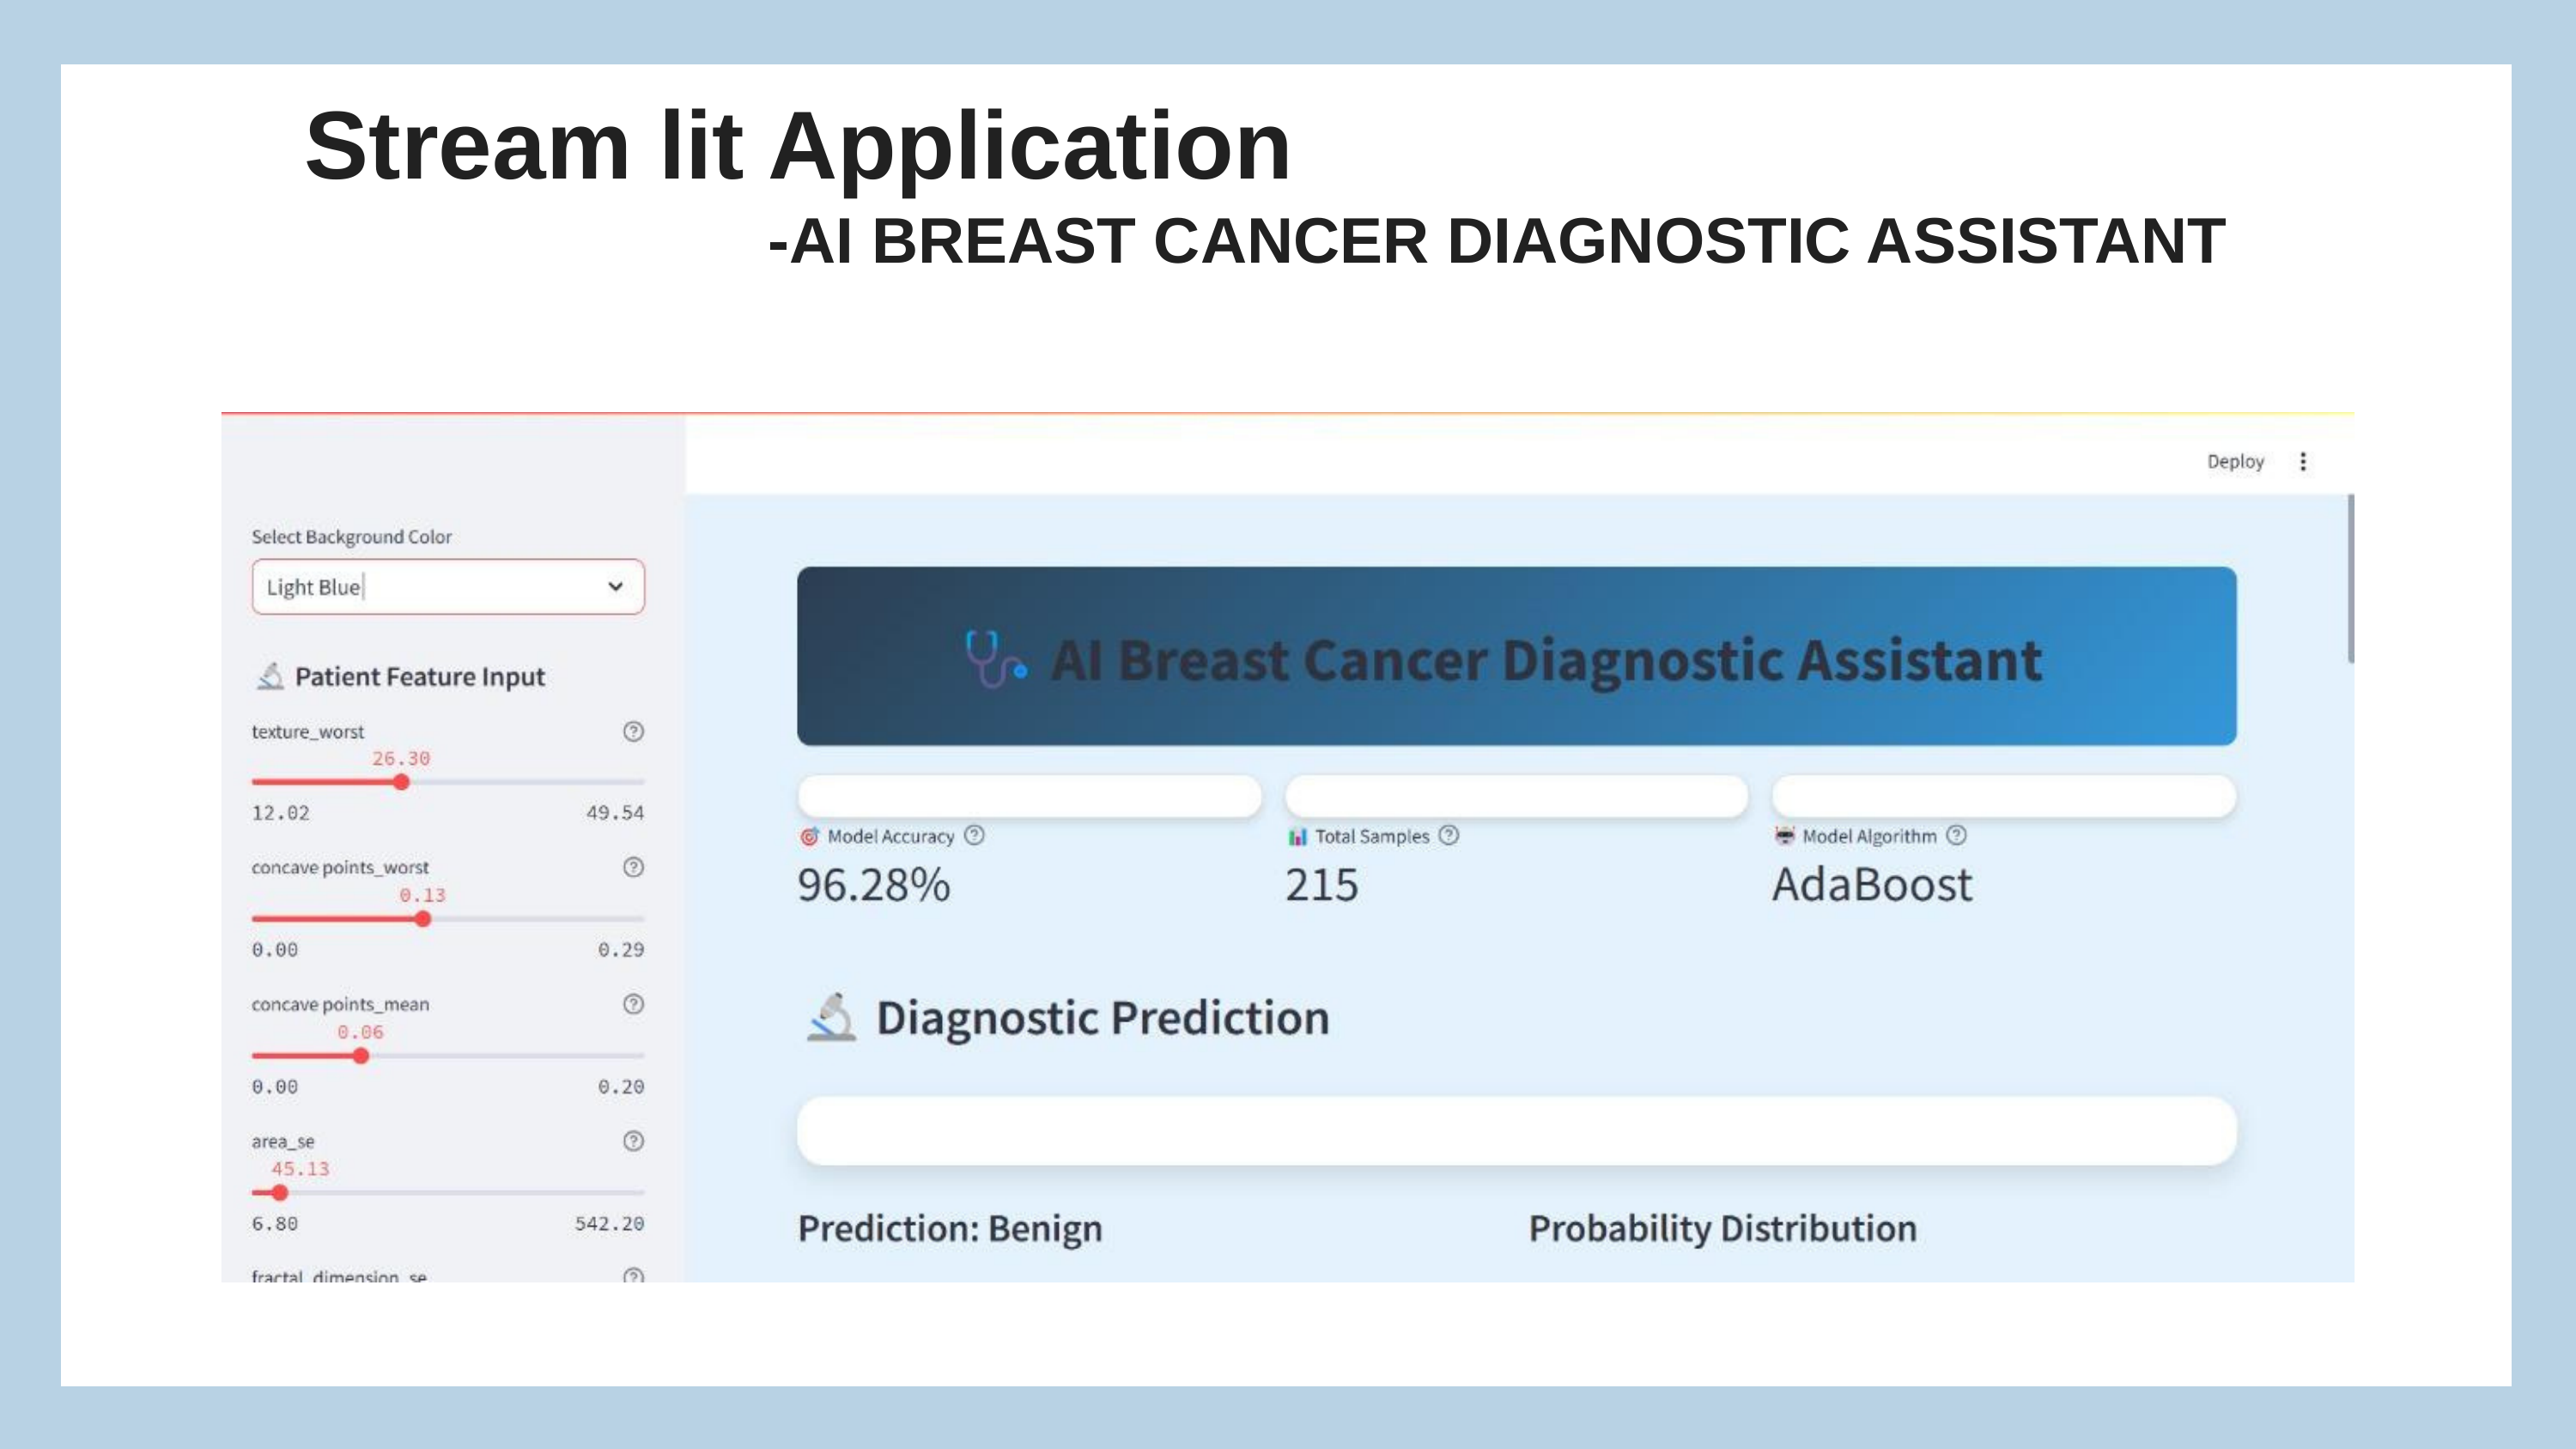

Stream lit Application
                          -AI BREAST CANCER DIAGNOSTIC ASSISTANT